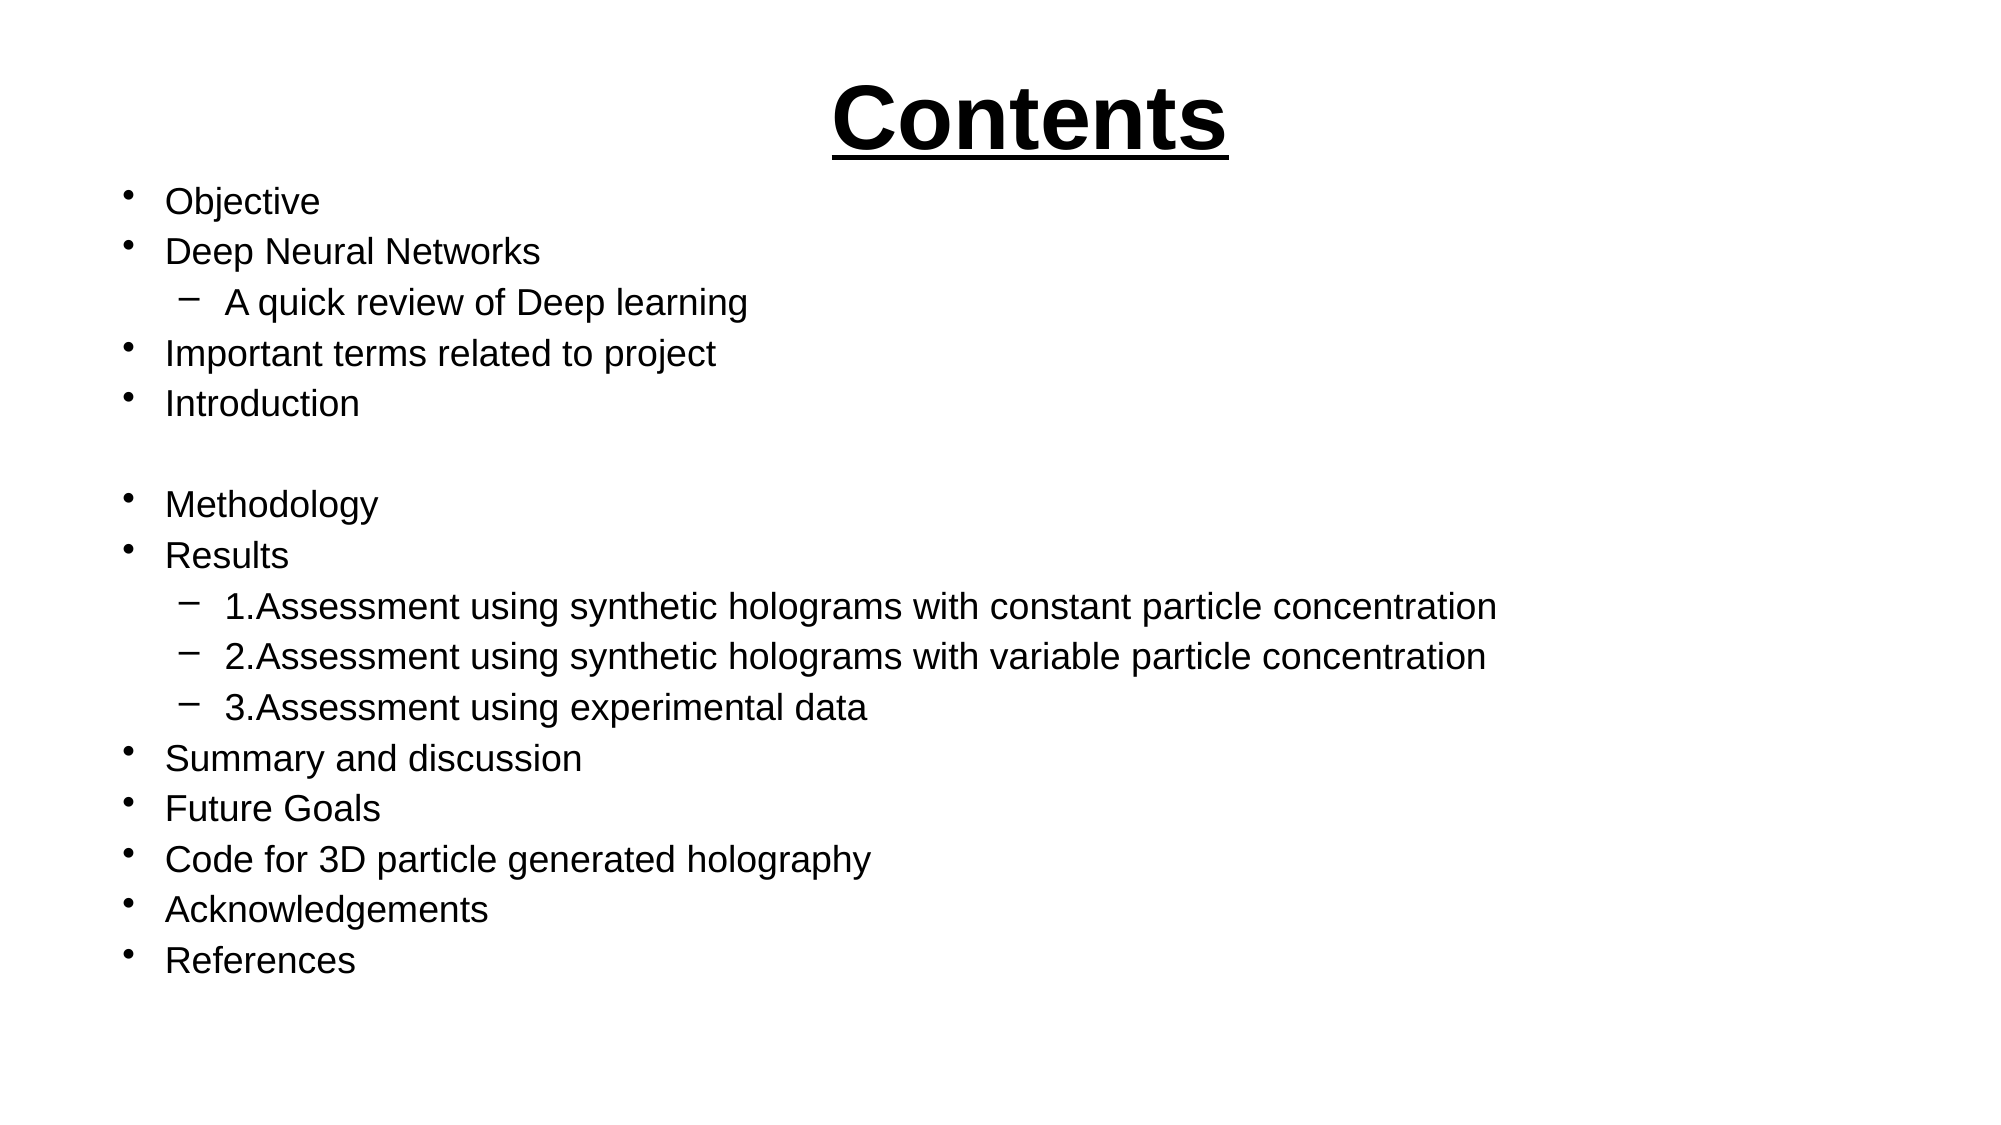

# Contents
Objective
Deep Neural Networks
 A quick review of Deep learning
Important terms related to project
Introduction

Methodology
Results
 1.Assessment using synthetic holograms with constant particle concentration
 2.Assessment using synthetic holograms with variable particle concentration
 3.Assessment using experimental data
Summary and discussion
Future Goals
Code for 3D particle generated holography
Acknowledgements
References